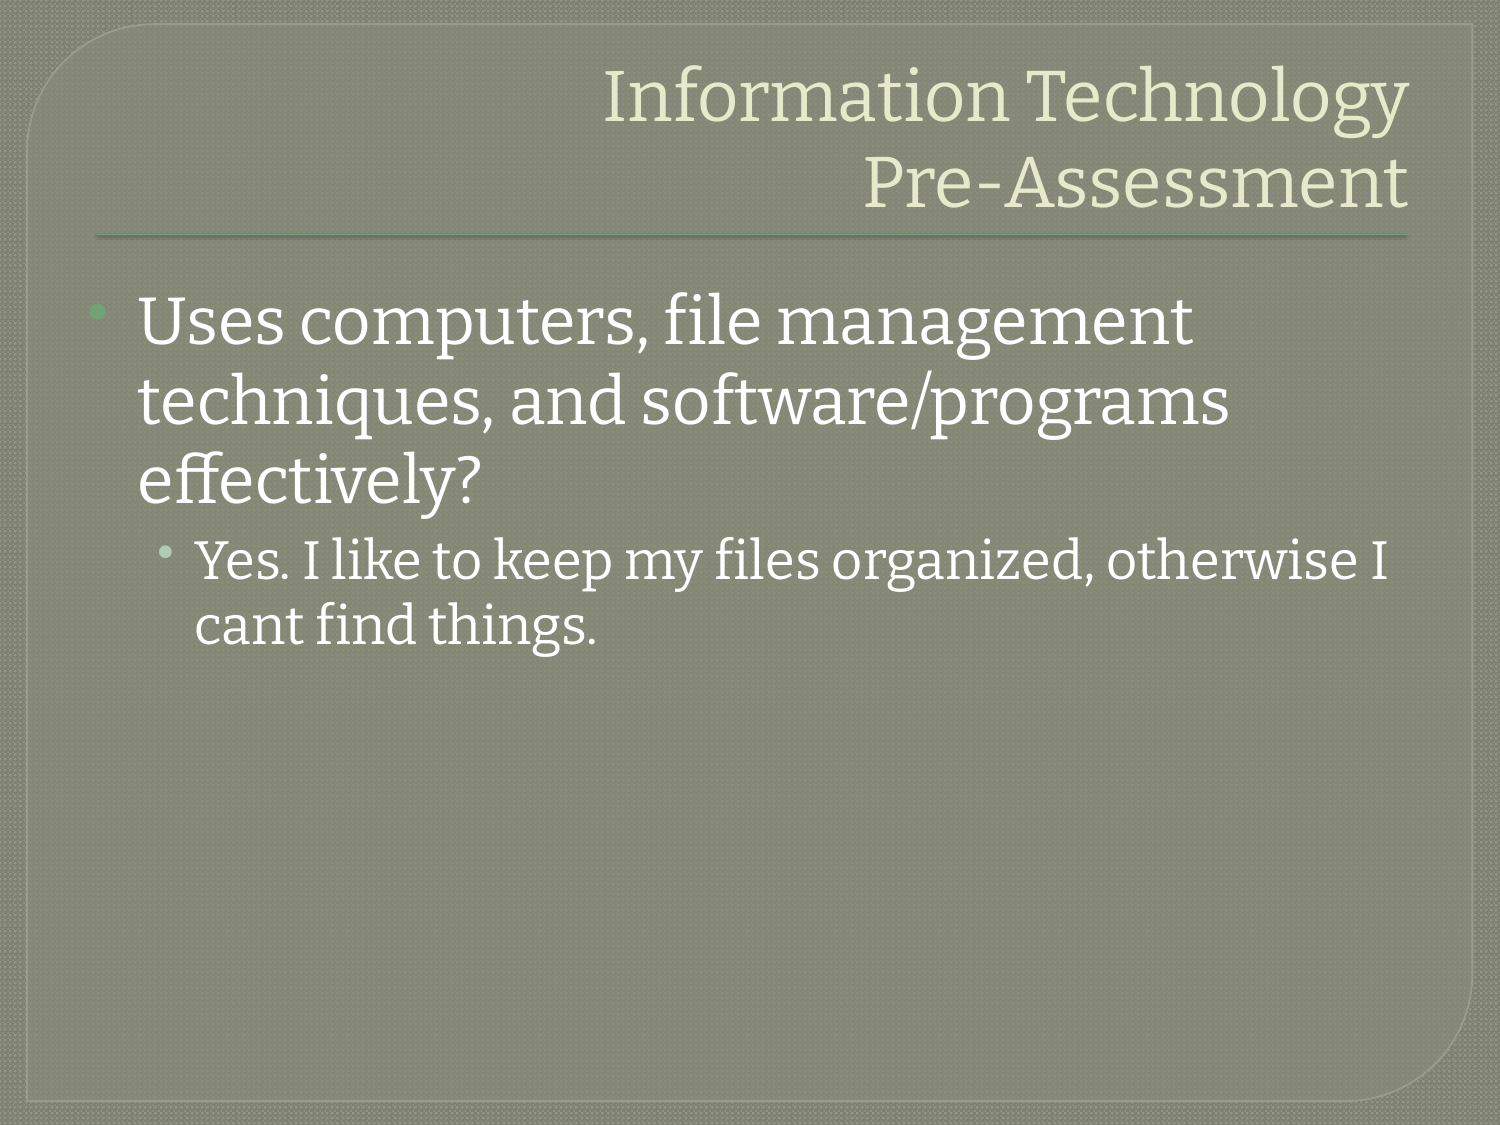

# Information Technology Pre-Assessment
Uses computers, file management techniques, and software/programs effectively?
Yes. I like to keep my files organized, otherwise I cant find things.